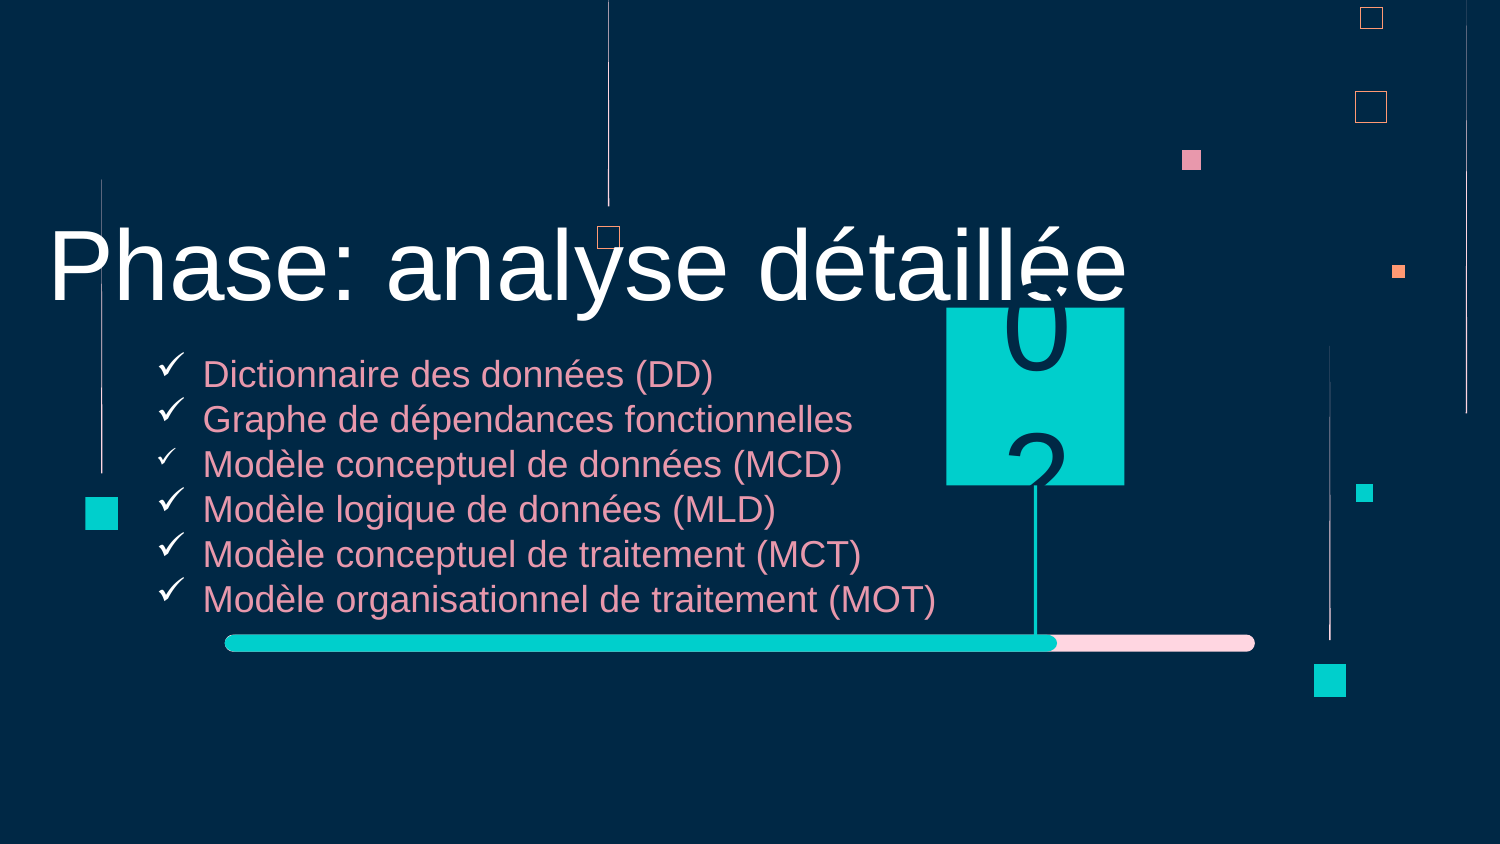

# Phase: analyse détaillée

Dictionnaire des données (DD)
Graphe de dépendances fonctionnelles
Modèle conceptuel de données (MCD)
Modèle logique de données (MLD)
Modèle conceptuel de traitement (MCT)
Modèle organisationnel de traitement (MOT)

02